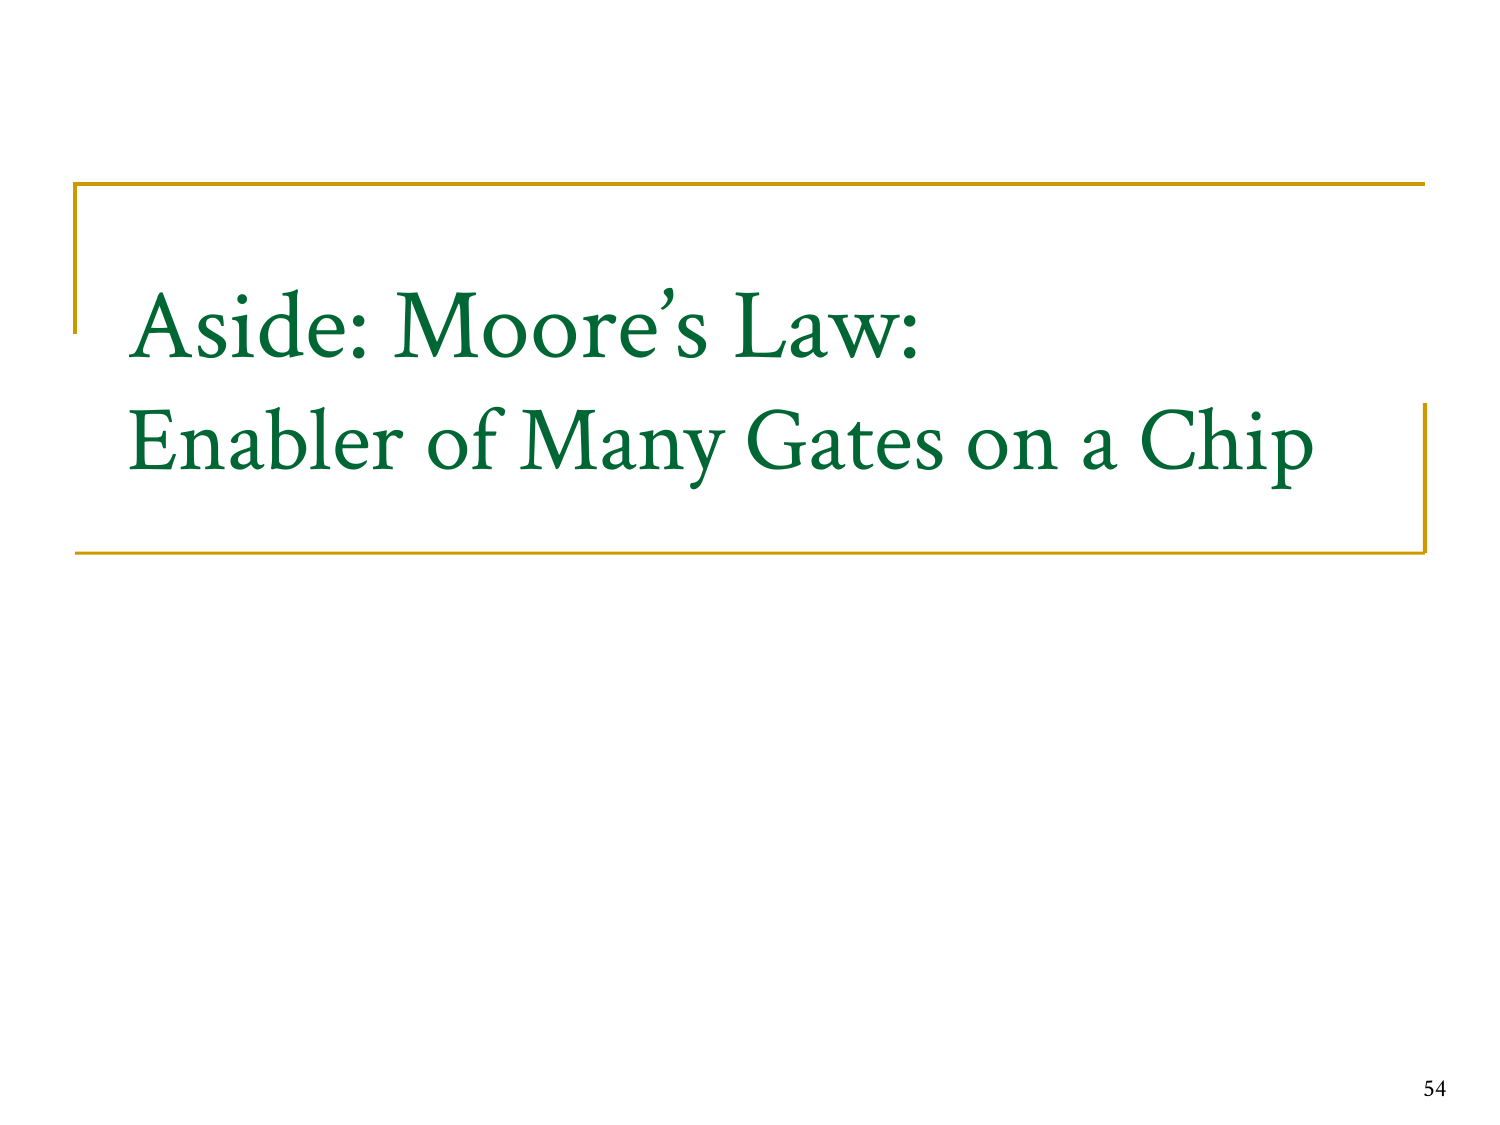

# Aside: Moore’s Law: Enabler of Many Gates on a Chip

54